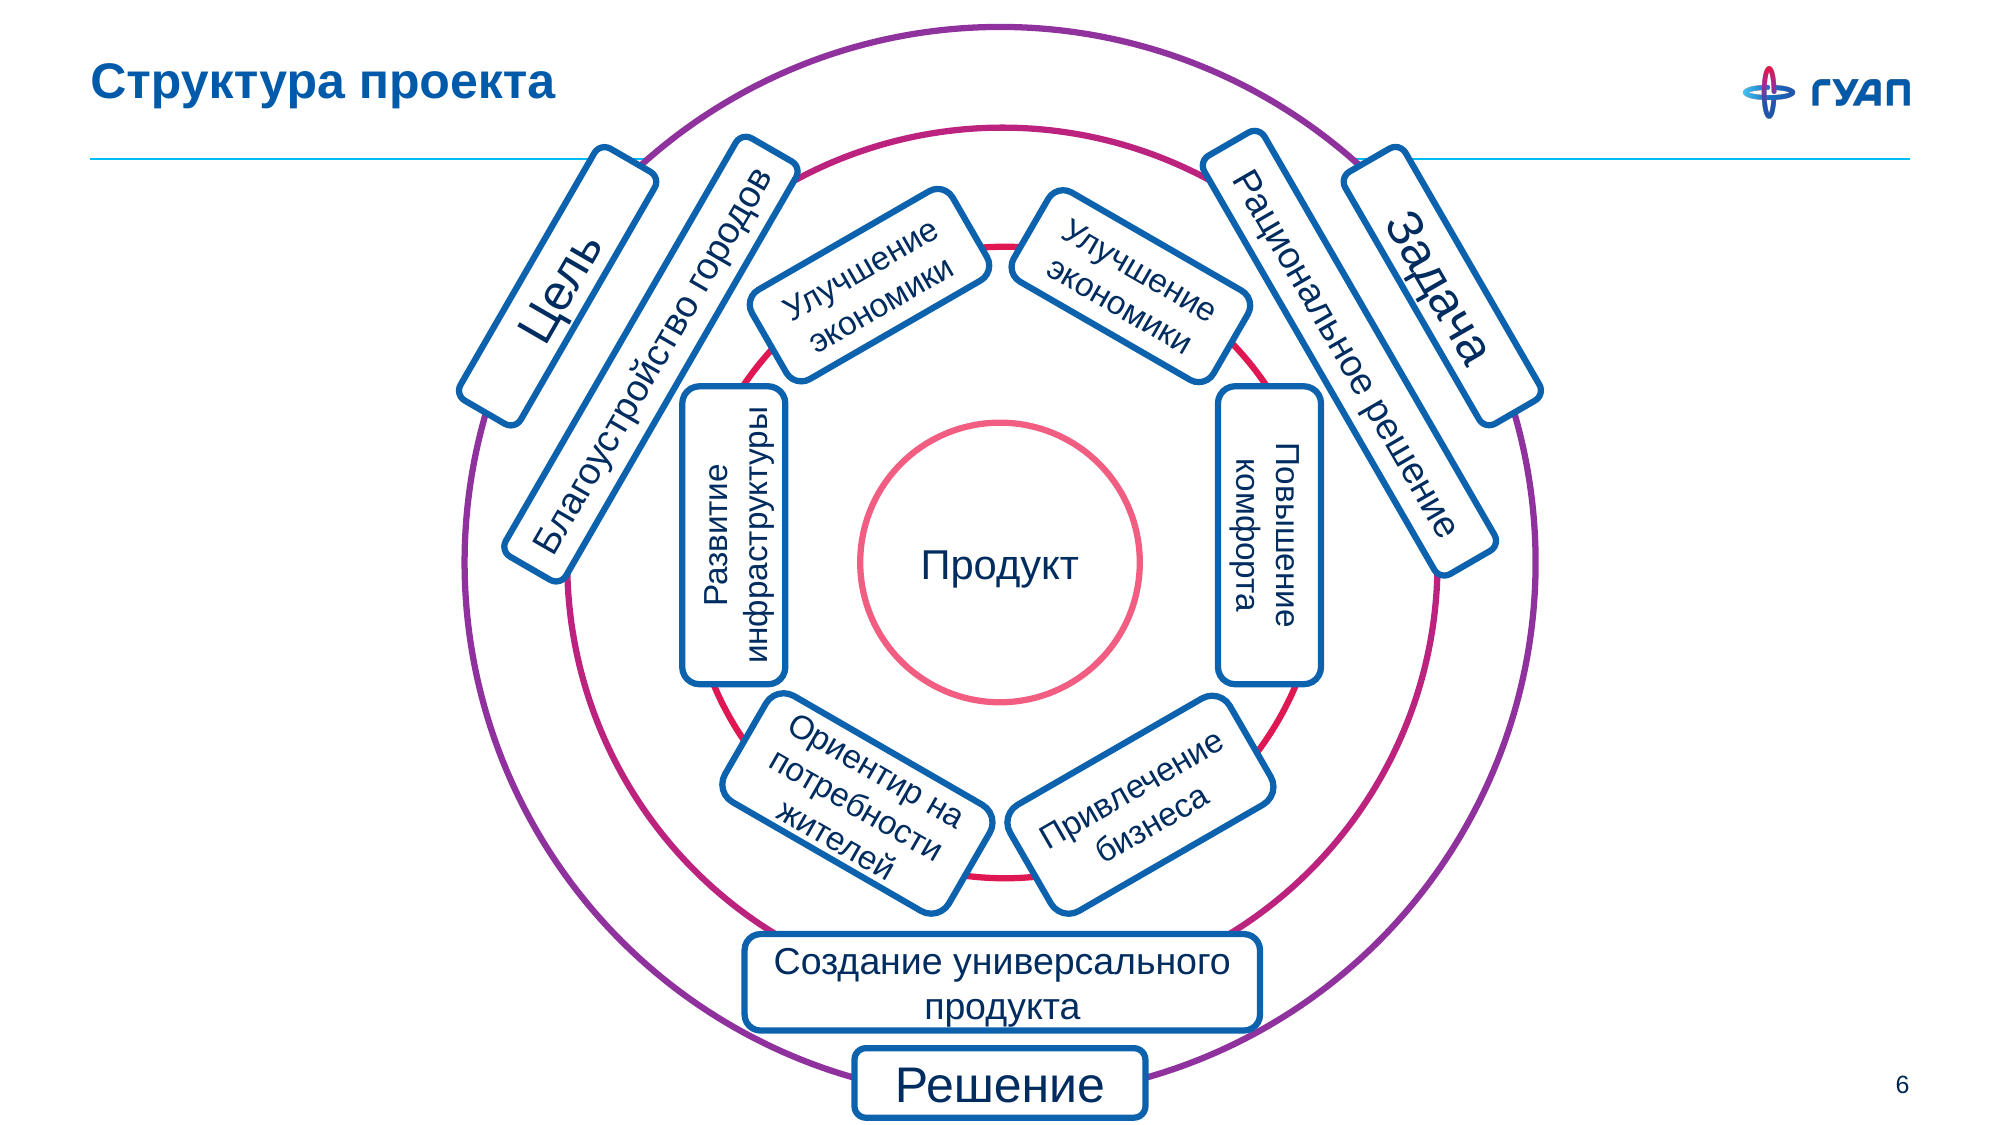

# Структура проекта

Улучшение экономики
Улучшение экономики

Цель
Задача
Рациональное решение
Благоустройство городов
Продукт
Развитие инфраструктуры
Повышение комфорта
Ориентир на потребности жителей
Привлечение бизнеса
Создание универсального продукта
Решение